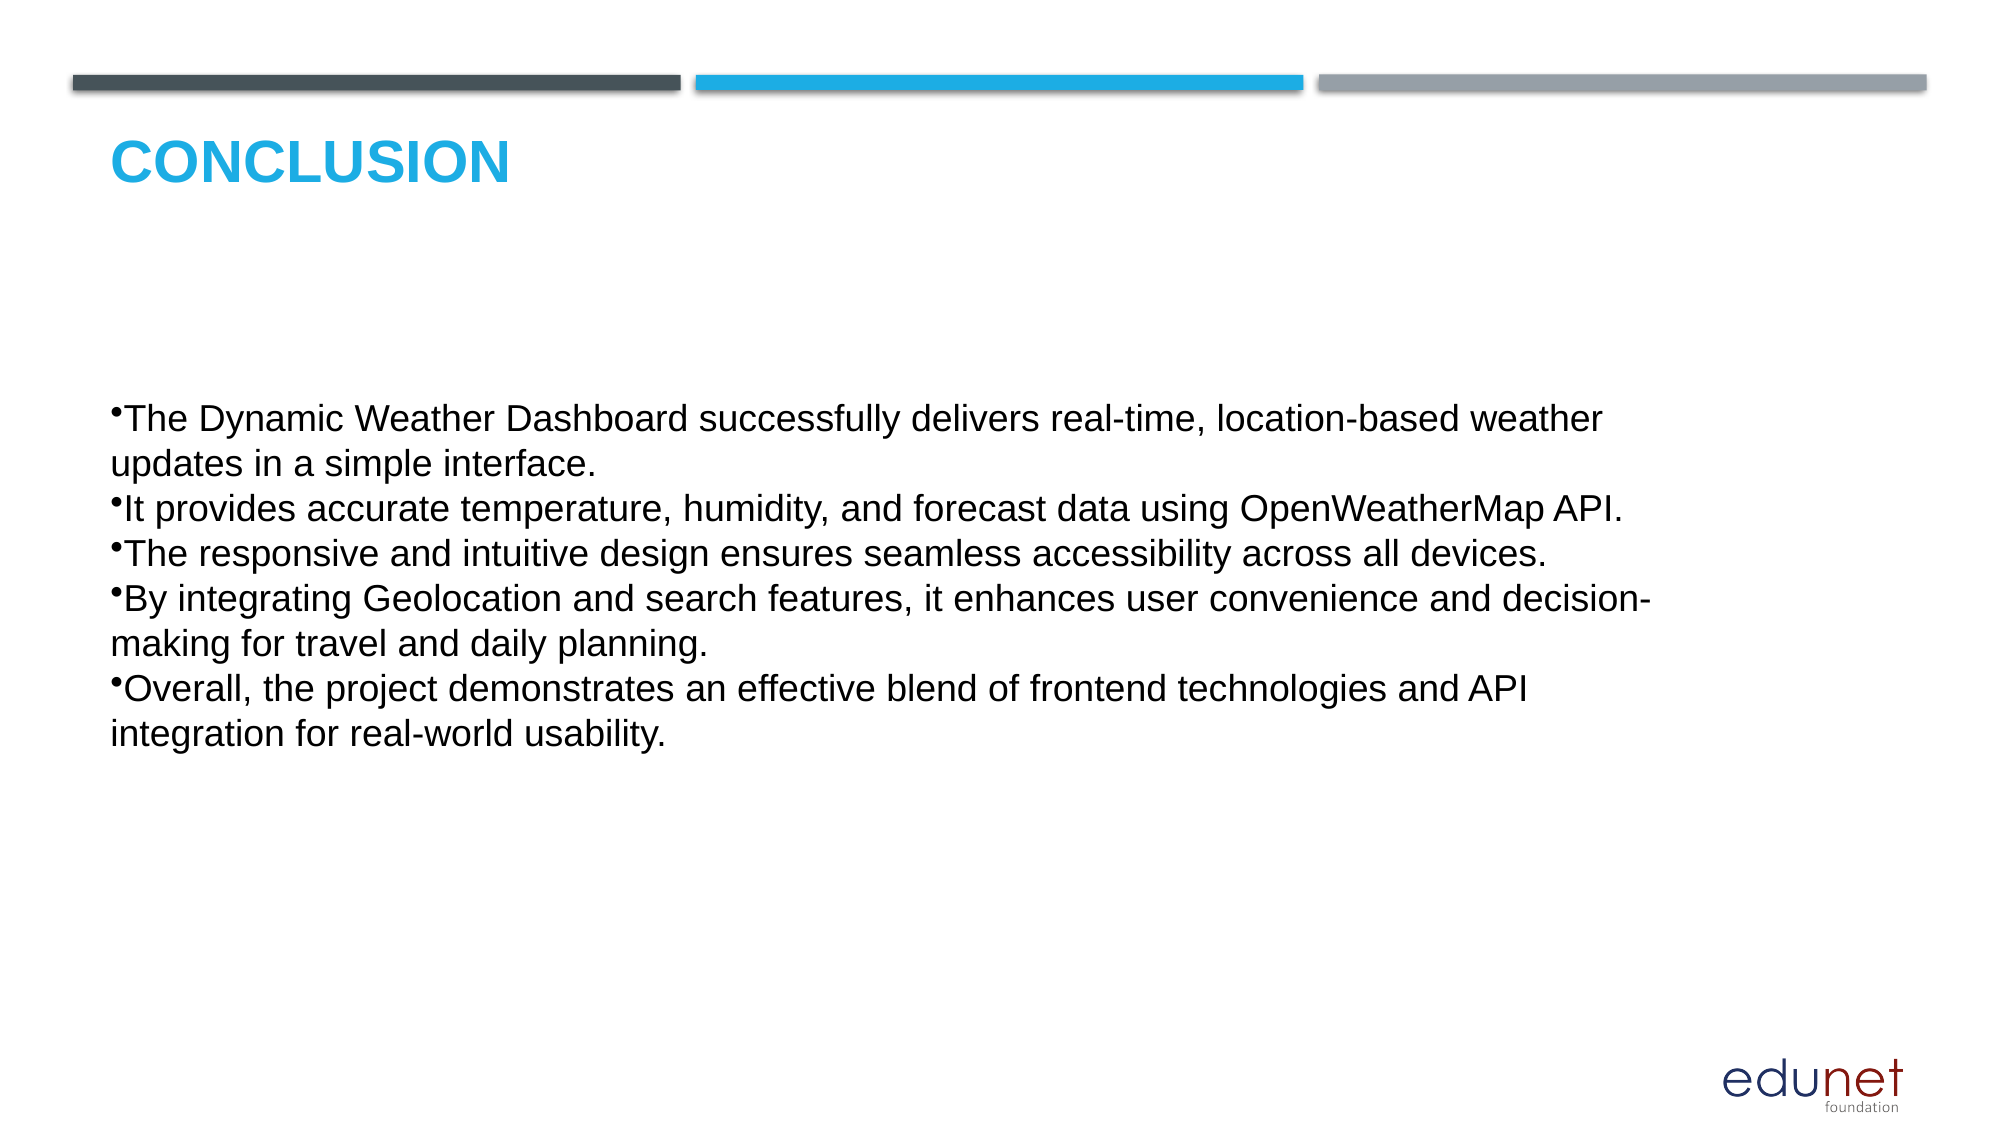

# Conclusion
The Dynamic Weather Dashboard successfully delivers real-time, location-based weather updates in a simple interface.
It provides accurate temperature, humidity, and forecast data using OpenWeatherMap API.
The responsive and intuitive design ensures seamless accessibility across all devices.
By integrating Geolocation and search features, it enhances user convenience and decision-making for travel and daily planning.
Overall, the project demonstrates an effective blend of frontend technologies and API integration for real-world usability.